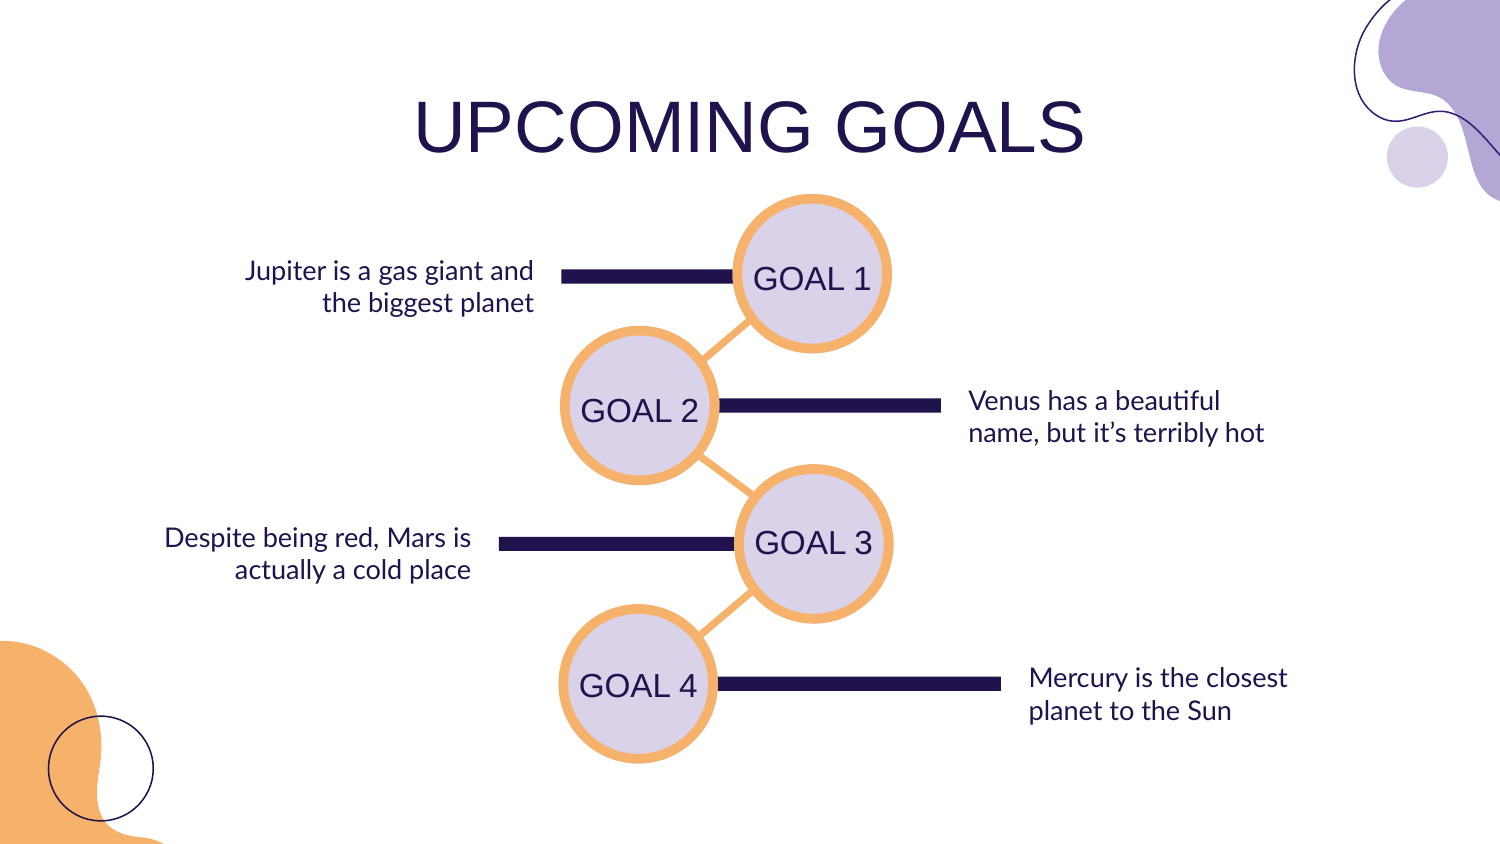

# UPCOMING GOALS

Jupiter is a gas giant and the biggest planet
GOAL 1
Venus has a beautiful name, but it’s terribly hot
GOAL 2
Despite being red, Mars is actually a cold place

GOAL 3
Mercury is the closest planet to the Sun
GOAL 4